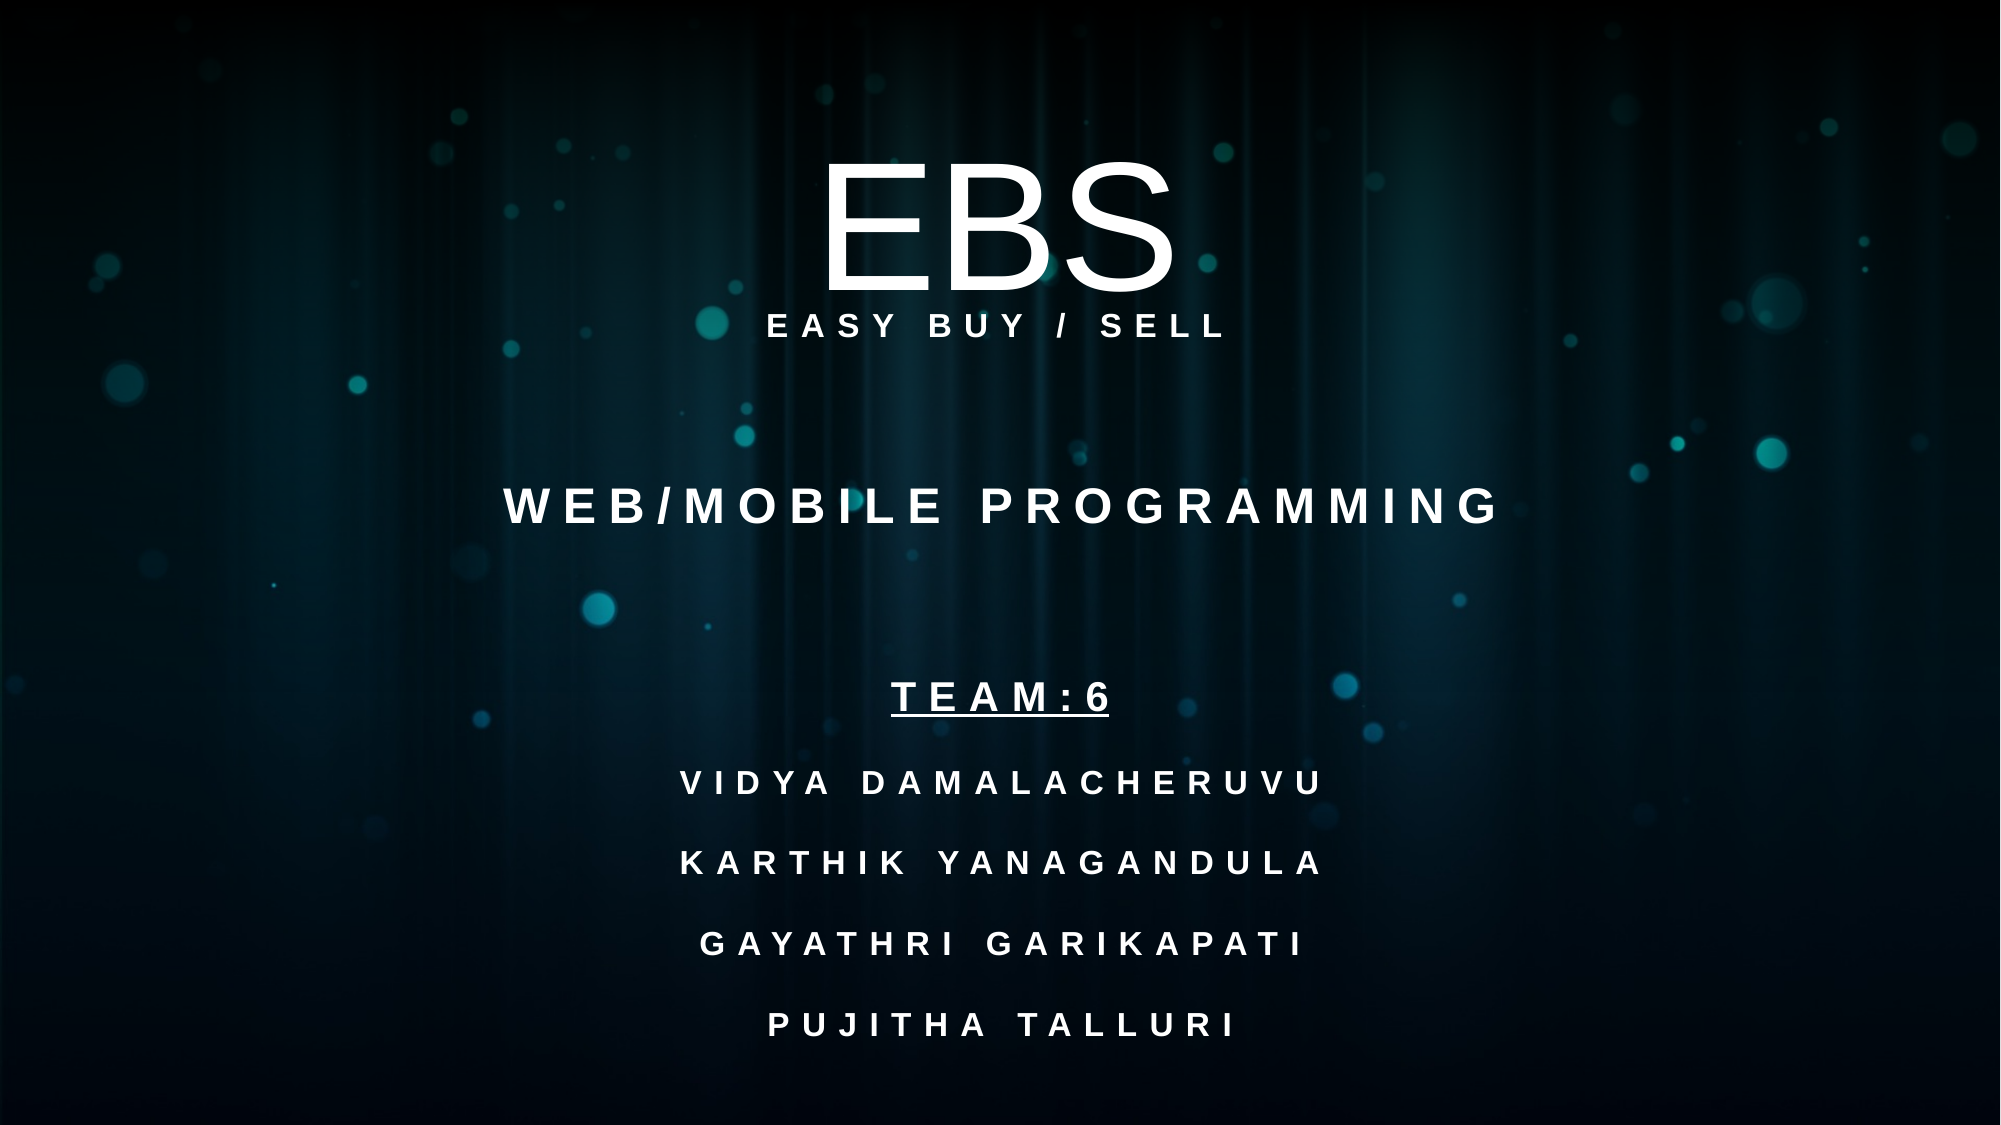

# EBS
Easy Buy / Sell
Web/mobile programming
Team:6
Vidya Damalacheruvu
Karthik yanagandula
Gayathri Garikapati
Pujitha talluri